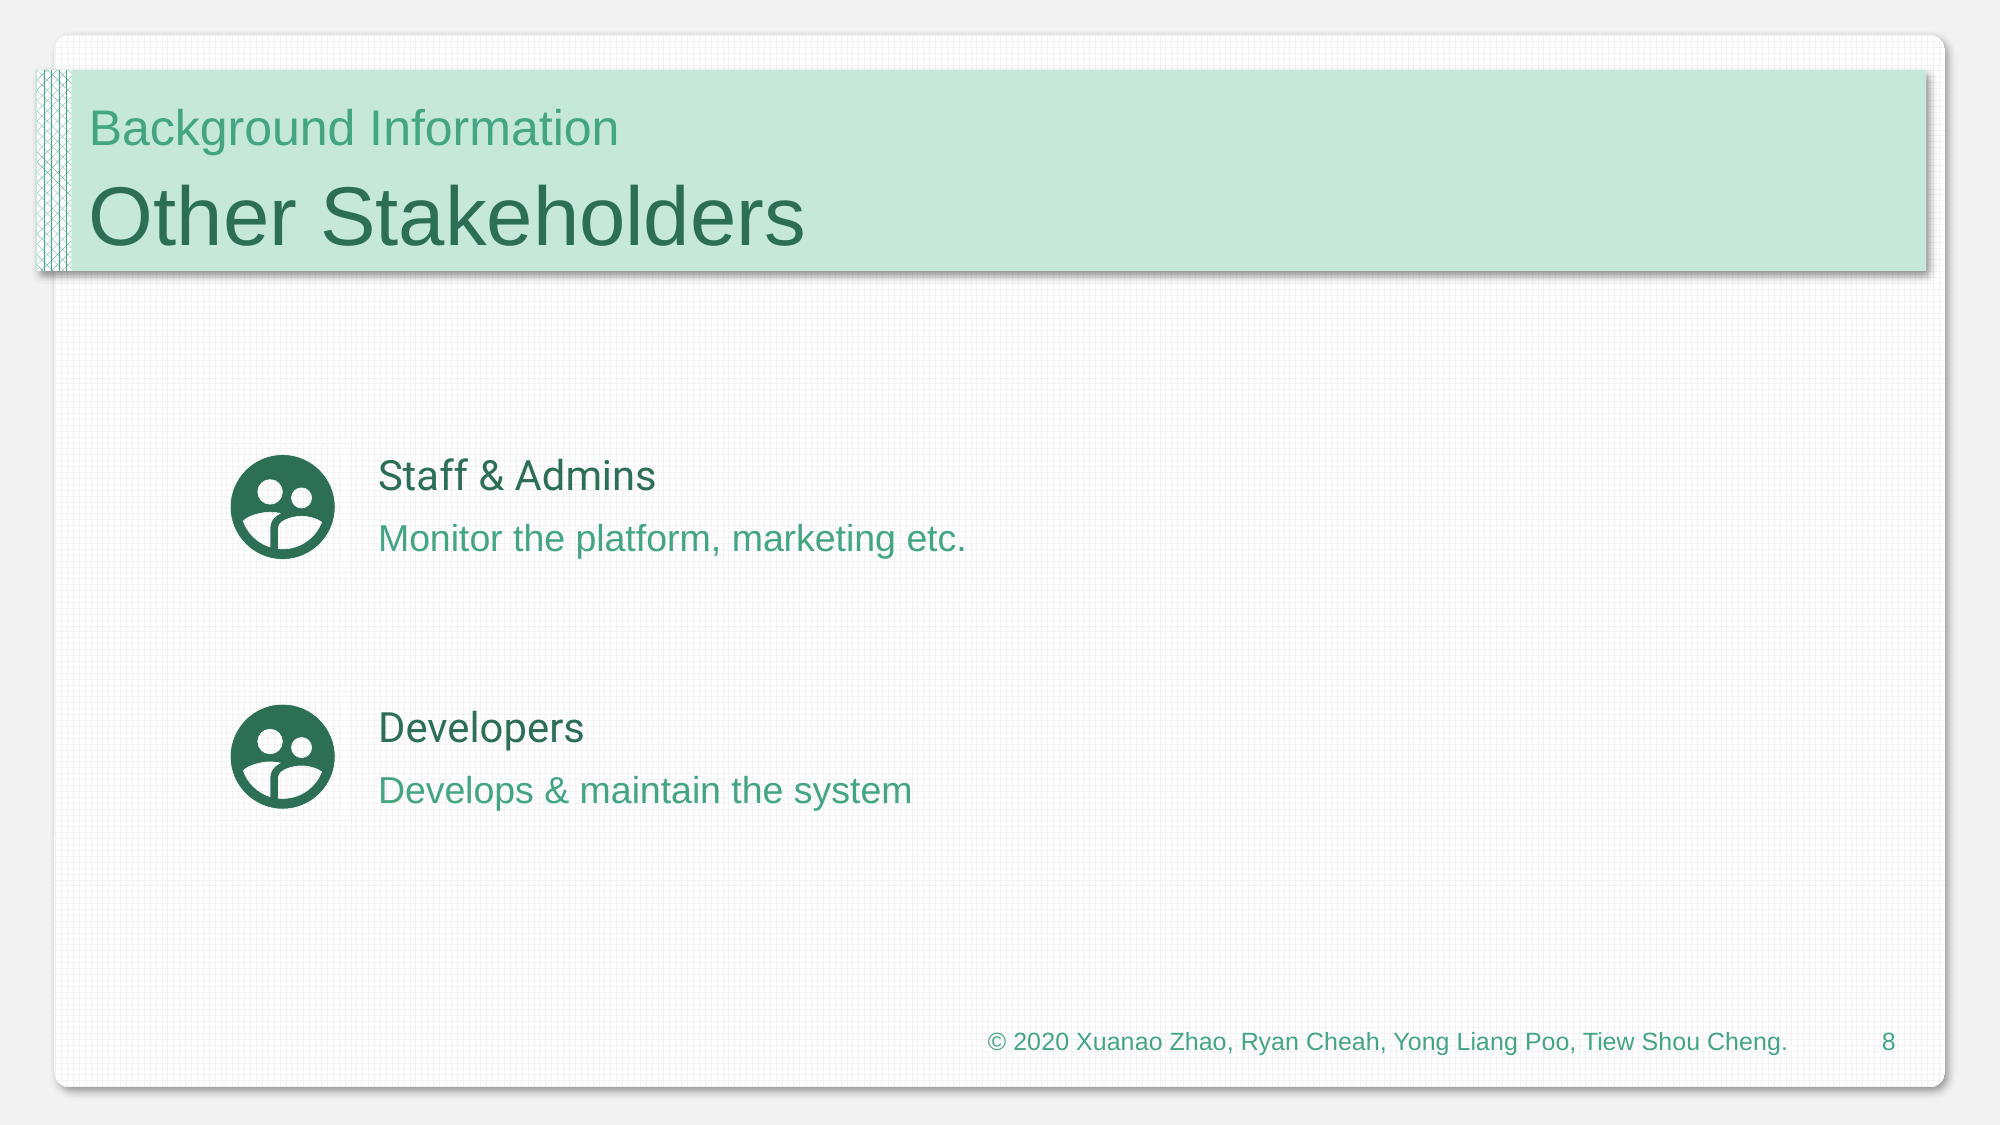

Background Information
Other Stakeholders
Staff & Admins
Monitor the platform, marketing etc.

Developers
Develops & maintain the system

© 2020 Xuanao Zhao, Ryan Cheah, Yong Liang Poo, Tiew Shou Cheng.
8